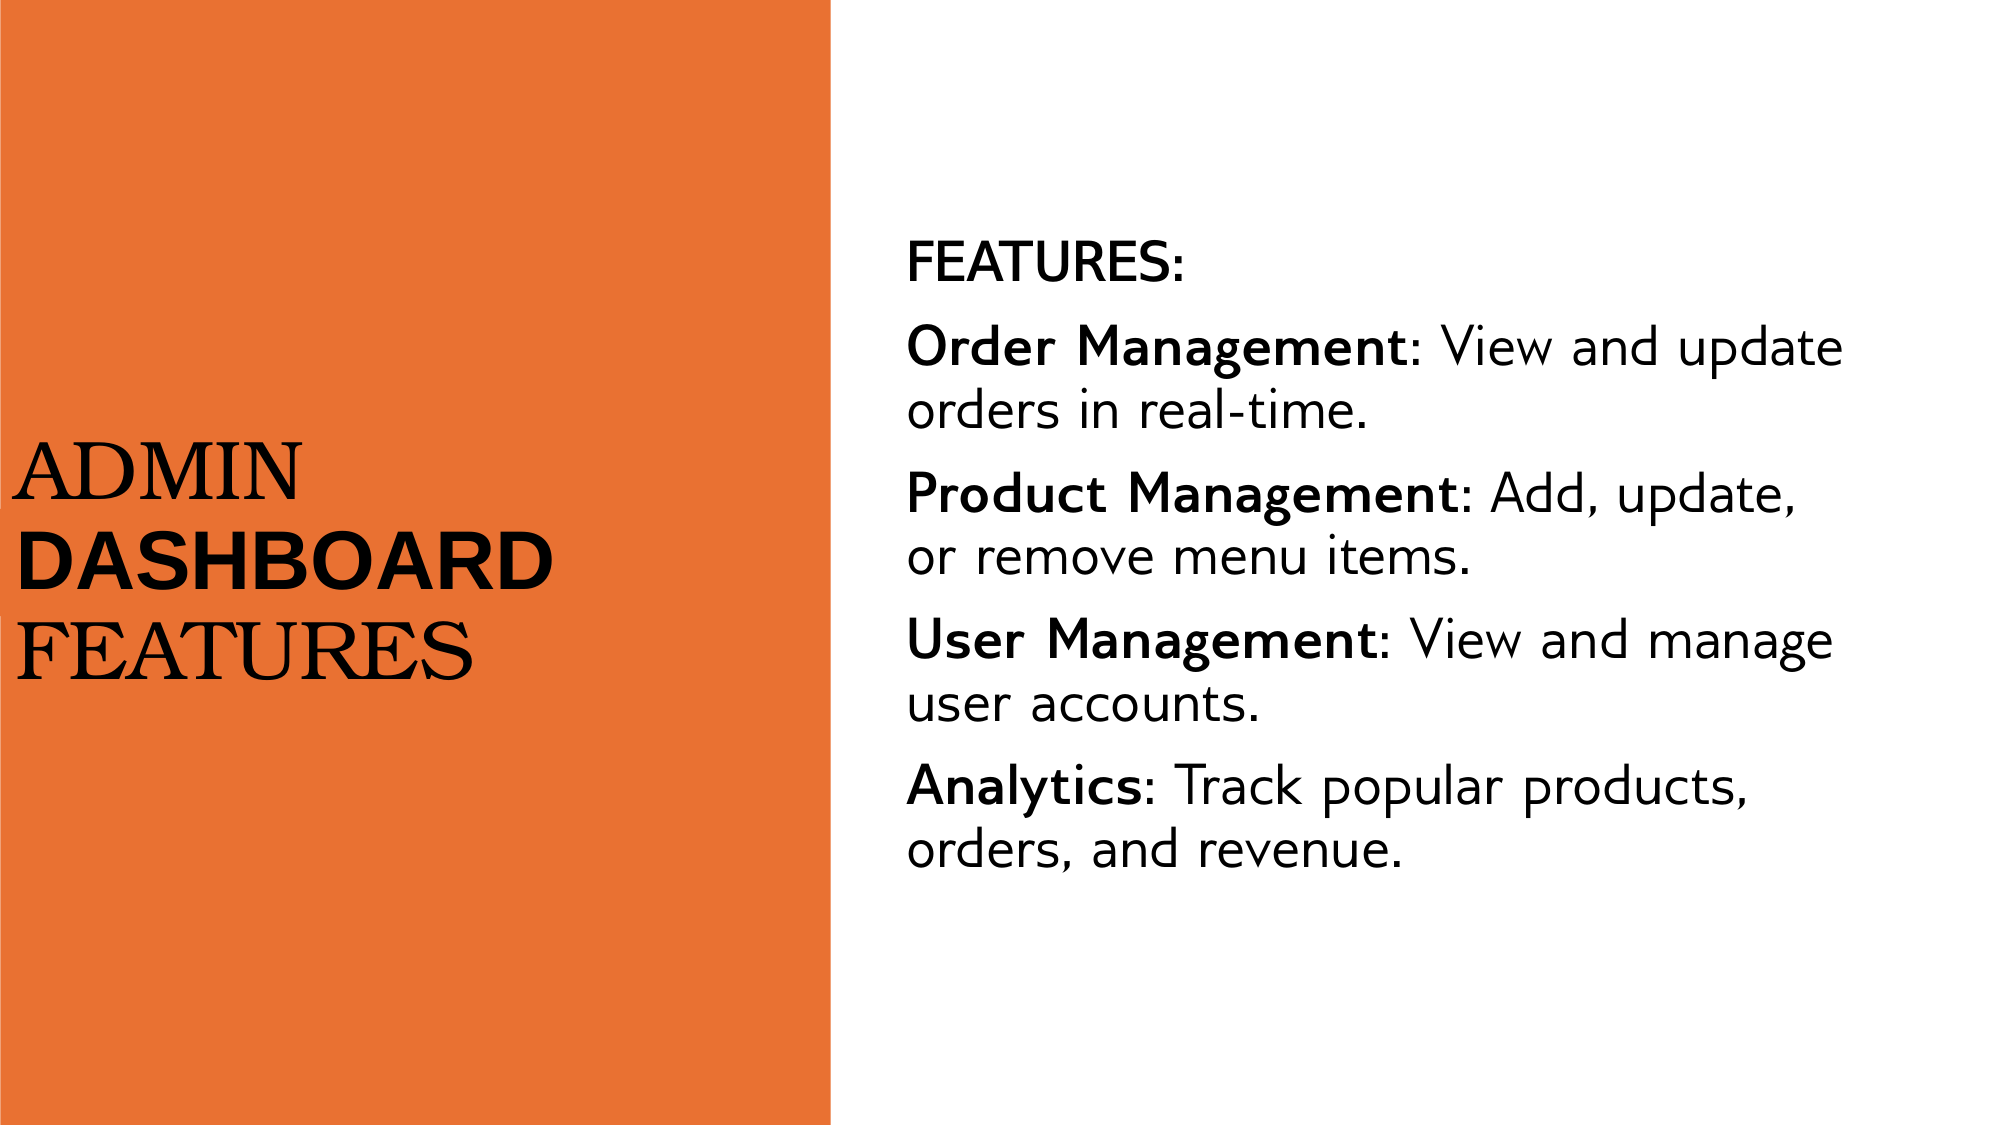

FEATURES:
Order Management: View and update orders in real-time.
Product Management: Add, update, or remove menu items.
User Management: View and manage user accounts.
Analytics: Track popular products, orders, and revenue.

# Admin Dashboard Features